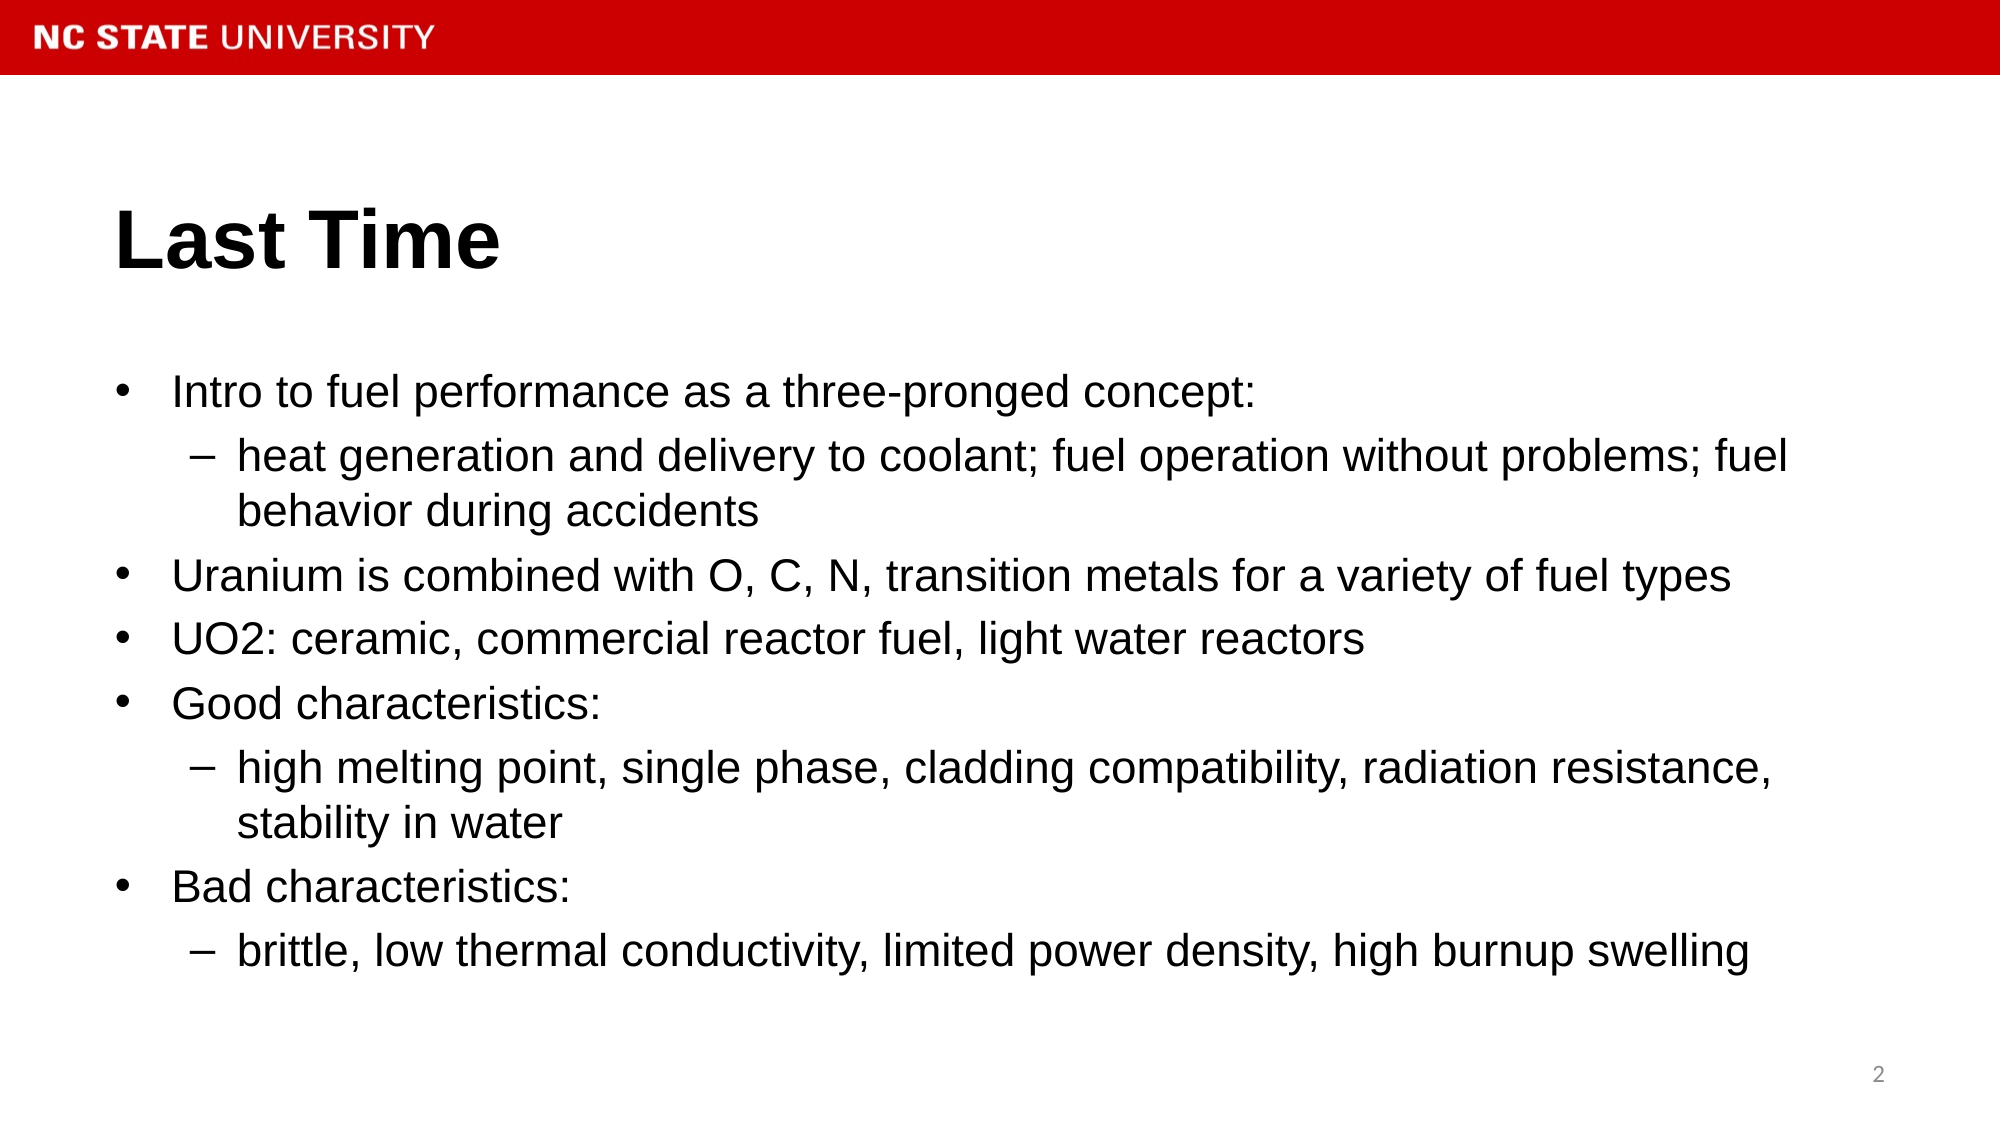

# Last Time
Intro to fuel performance as a three-pronged concept:
heat generation and delivery to coolant; fuel operation without problems; fuel behavior during accidents
Uranium is combined with O, C, N, transition metals for a variety of fuel types
UO2: ceramic, commercial reactor fuel, light water reactors
Good characteristics:
high melting point, single phase, cladding compatibility, radiation resistance, stability in water
Bad characteristics:
brittle, low thermal conductivity, limited power density, high burnup swelling

2